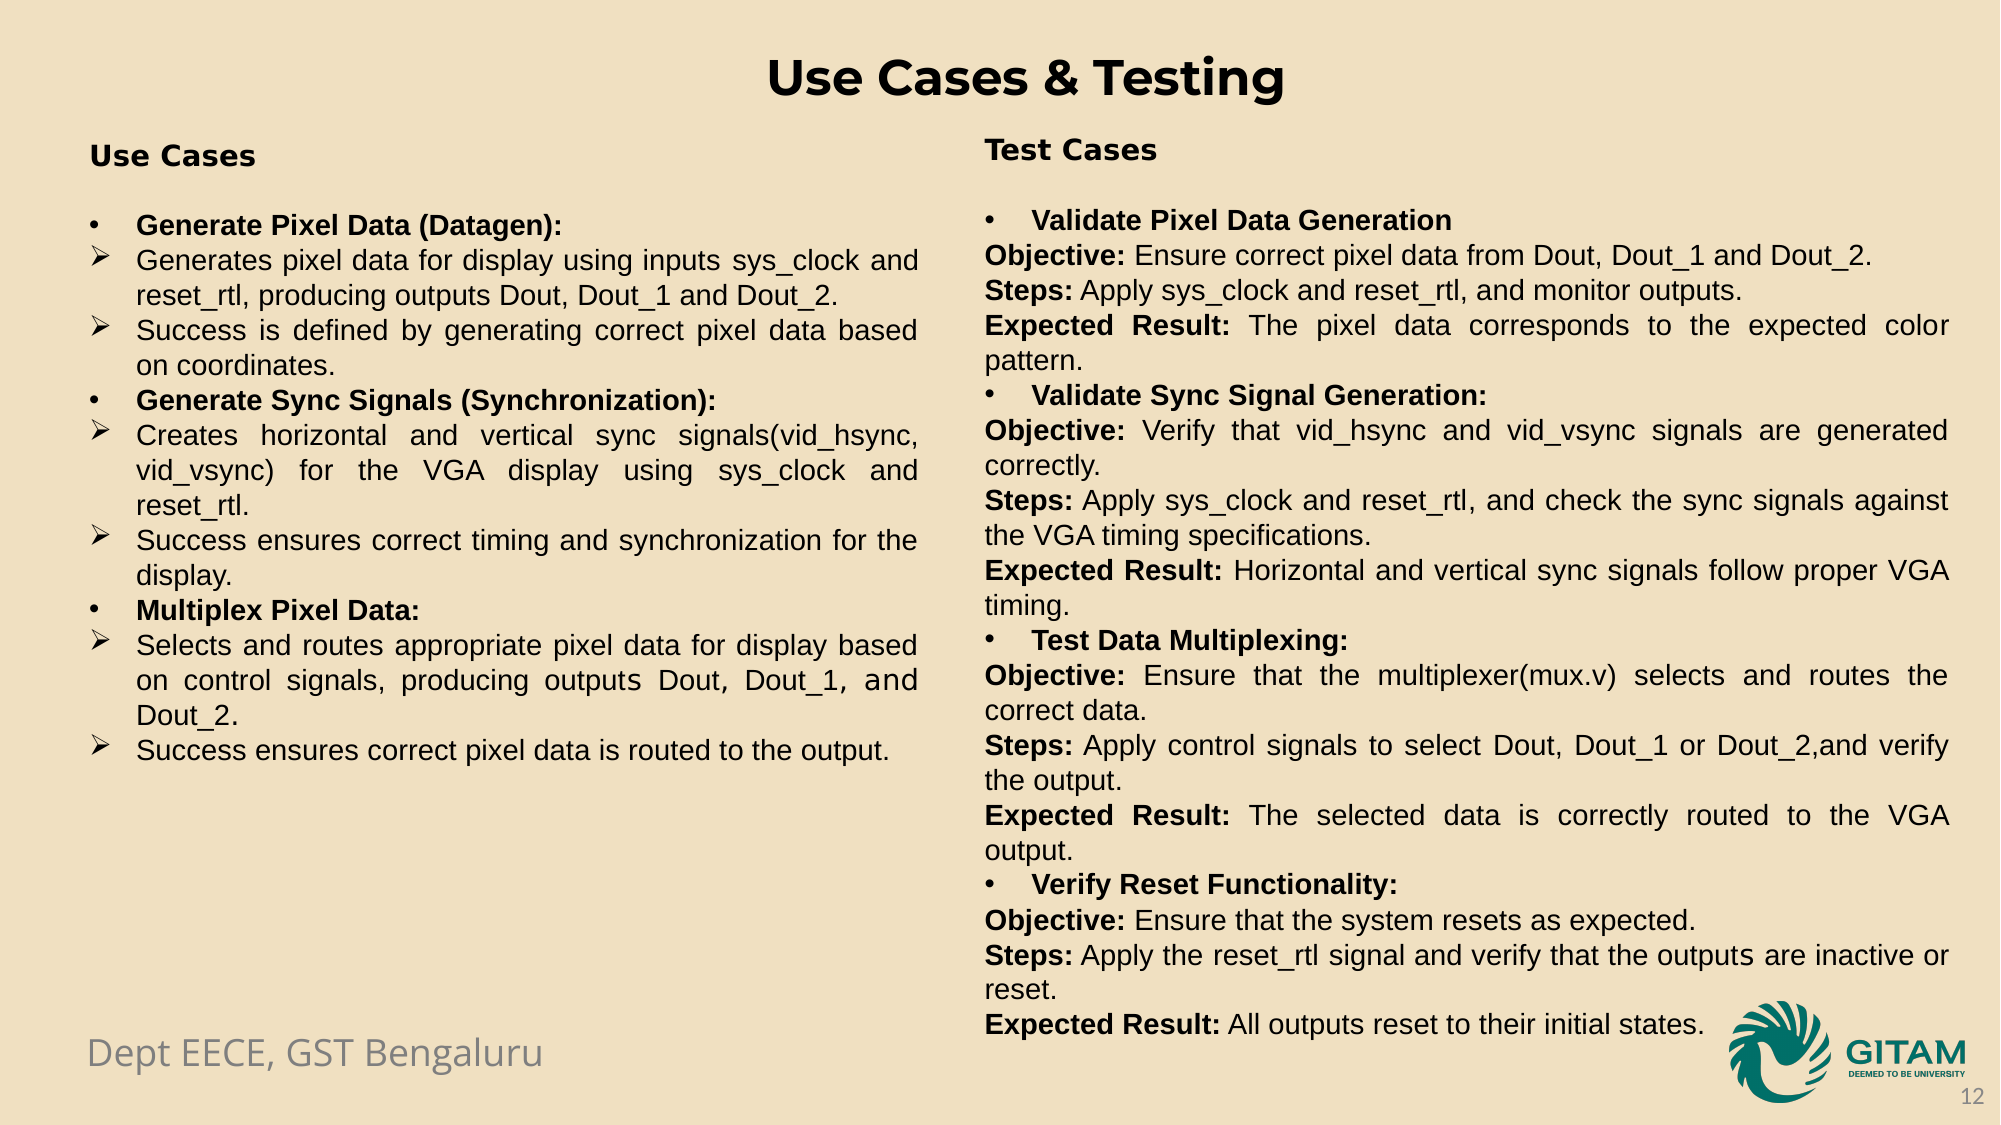

Use Cases & Testing
Test Cases

Validate Pixel Data Generation
Objective: Ensure correct pixel data from Dout, Dout_1 and Dout_2.
Steps: Apply sys_clock and reset_rtl, and monitor outputs.
Expected Result: The pixel data corresponds to the expected color pattern.
Validate Sync Signal Generation:
Objective: Verify that vid_hsync and vid_vsync signals are generated correctly.
Steps: Apply sys_clock and reset_rtl, and check the sync signals against the VGA timing specifications.
Expected Result: Horizontal and vertical sync signals follow proper VGA timing.
Test Data Multiplexing:
Objective: Ensure that the multiplexer(mux.v) selects and routes the correct data.
Steps: Apply control signals to select Dout, Dout_1 or Dout_2,and verify the output.
Expected Result: The selected data is correctly routed to the VGA output.
Verify Reset Functionality:
Objective: Ensure that the system resets as expected.
Steps: Apply the reset_rtl signal and verify that the outputs are inactive or reset.
Expected Result: All outputs reset to their initial states.
Use Cases

Generate Pixel Data (Datagen):
Generates pixel data for display using inputs sys_clock and reset_rtl, producing outputs Dout, Dout_1 and Dout_2.
Success is defined by generating correct pixel data based on coordinates.
Generate Sync Signals (Synchronization):
Creates horizontal and vertical sync signals(vid_hsync, vid_vsync) for the VGA display using sys_clock and reset_rtl.
Success ensures correct timing and synchronization for the display.
Multiplex Pixel Data:
Selects and routes appropriate pixel data for display based on control signals, producing outputs Dout, Dout_1, and Dout_2.
Success ensures correct pixel data is routed to the output.

12